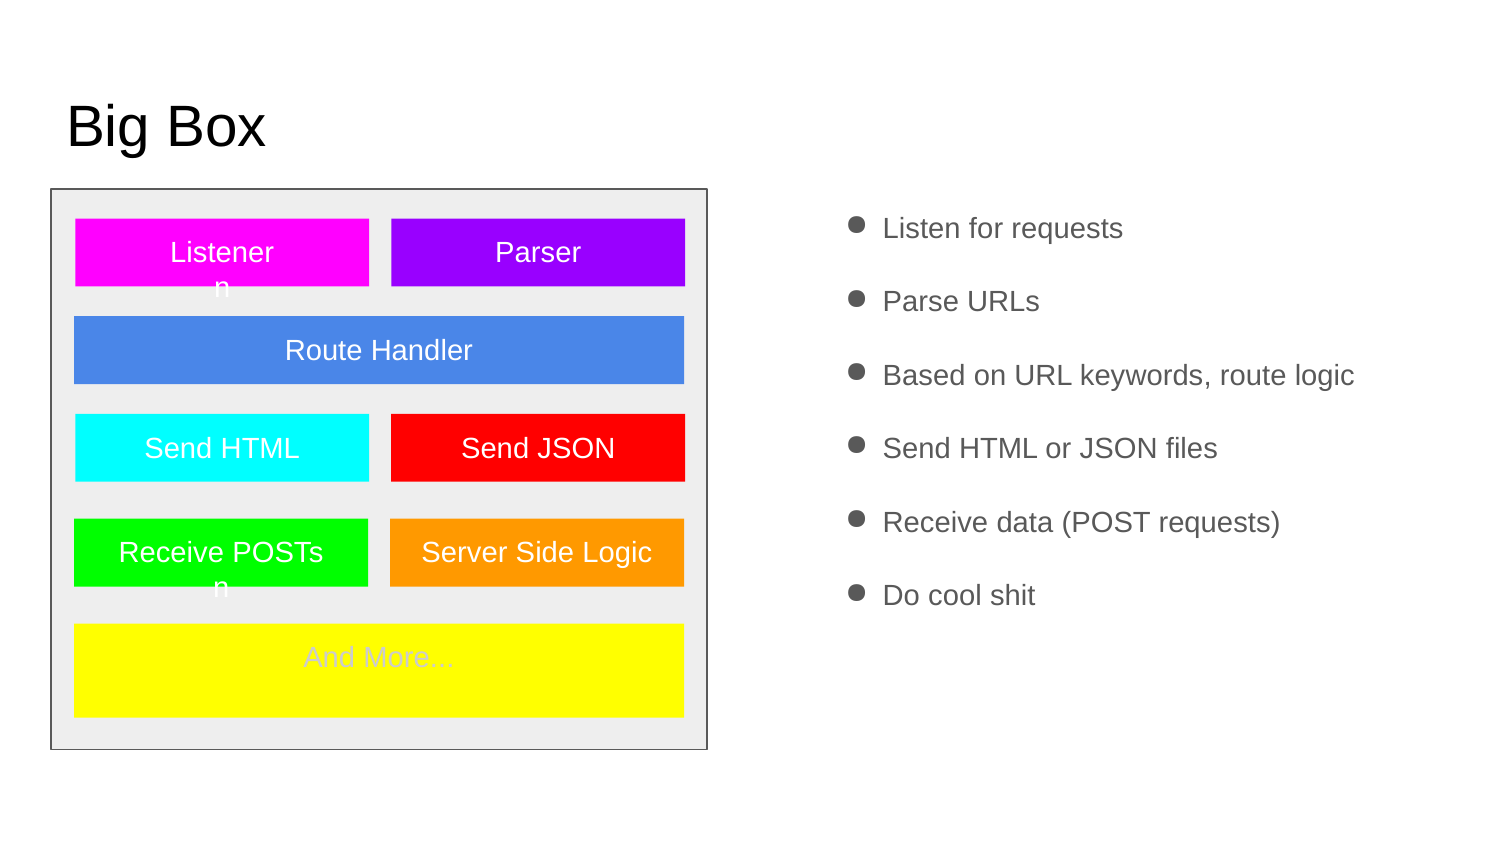

# Big Box

Listen for requests
Parse URLs
Based on URL keywords, route logic
Send HTML or JSON files
Receive data (POST requests)
Do cool shit
Listener
n
Parser
Route Handler
Send HTML
Send JSON
Receive POSTs
n
Server Side Logic
And More...